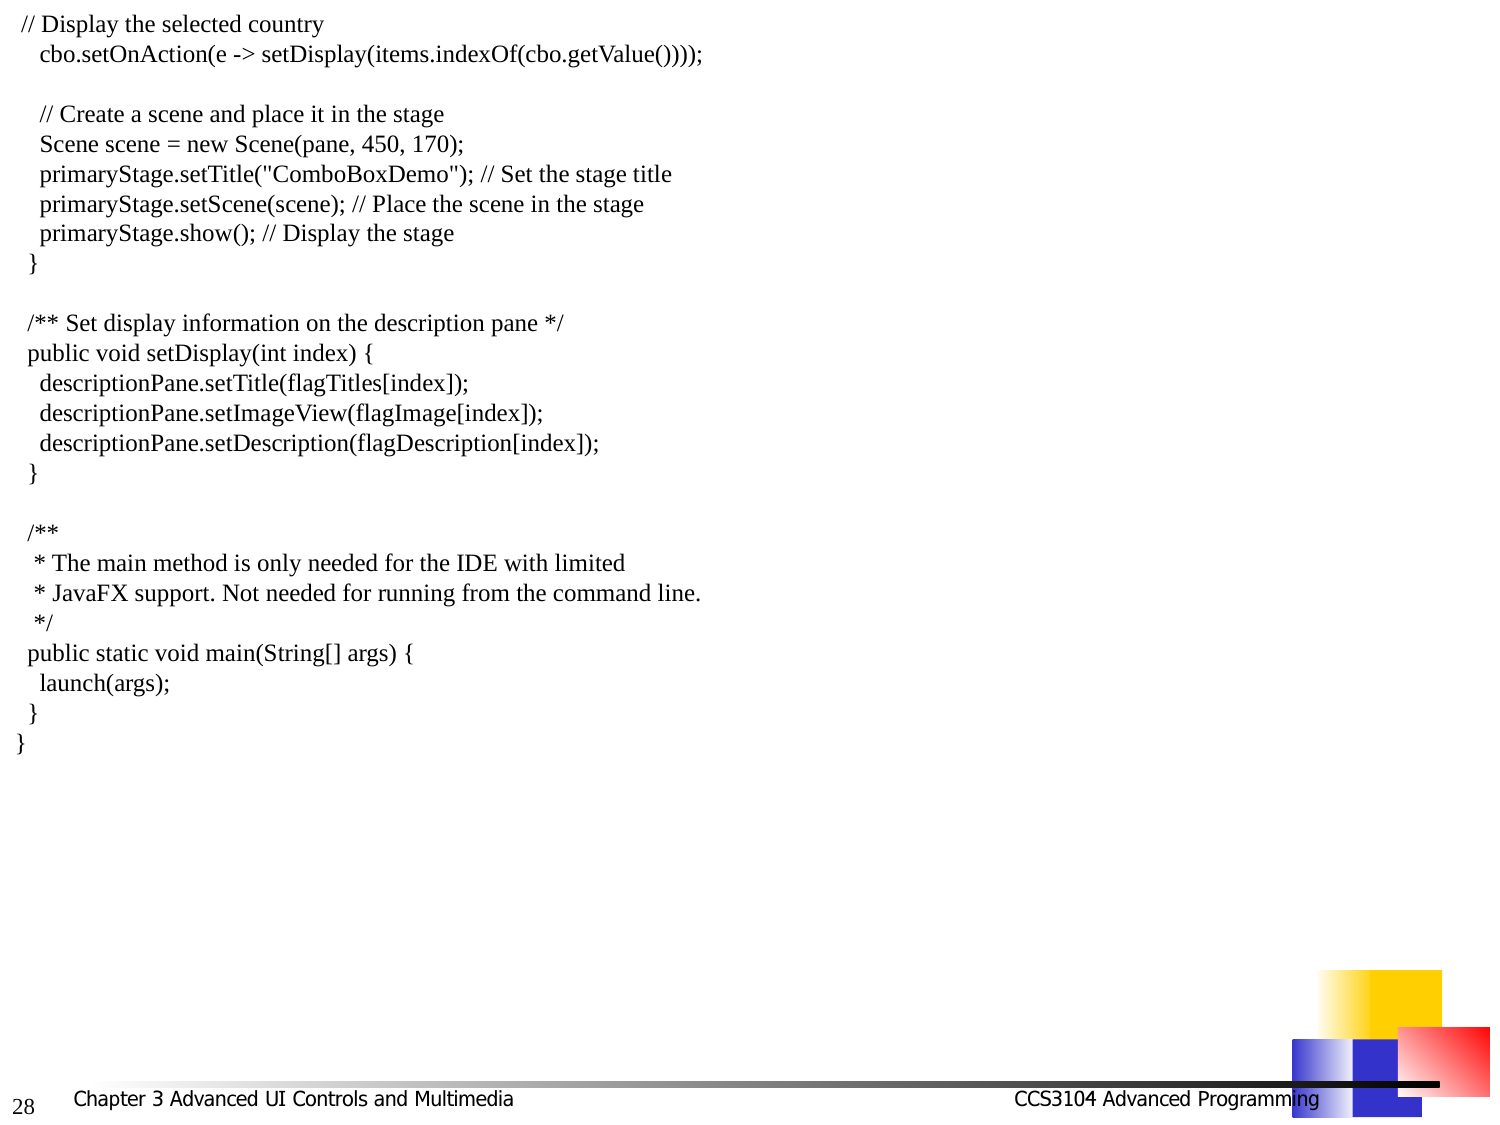

// Display the selected country
    cbo.setOnAction(e -> setDisplay(items.indexOf(cbo.getValue())));

    // Create a scene and place it in the stage
    Scene scene = new Scene(pane, 450, 170);
    primaryStage.setTitle("ComboBoxDemo"); // Set the stage title
    primaryStage.setScene(scene); // Place the scene in the stage
    primaryStage.show(); // Display the stage
  }

  /** Set display information on the description pane */
  public void setDisplay(int index) {
    descriptionPane.setTitle(flagTitles[index]);
    descriptionPane.setImageView(flagImage[index]);
    descriptionPane.setDescription(flagDescription[index]);
  }

  /**
   * The main method is only needed for the IDE with limited
   * JavaFX support. Not needed for running from the command line.
   */
  public static void main(String[] args) {
    launch(args);
  }
}